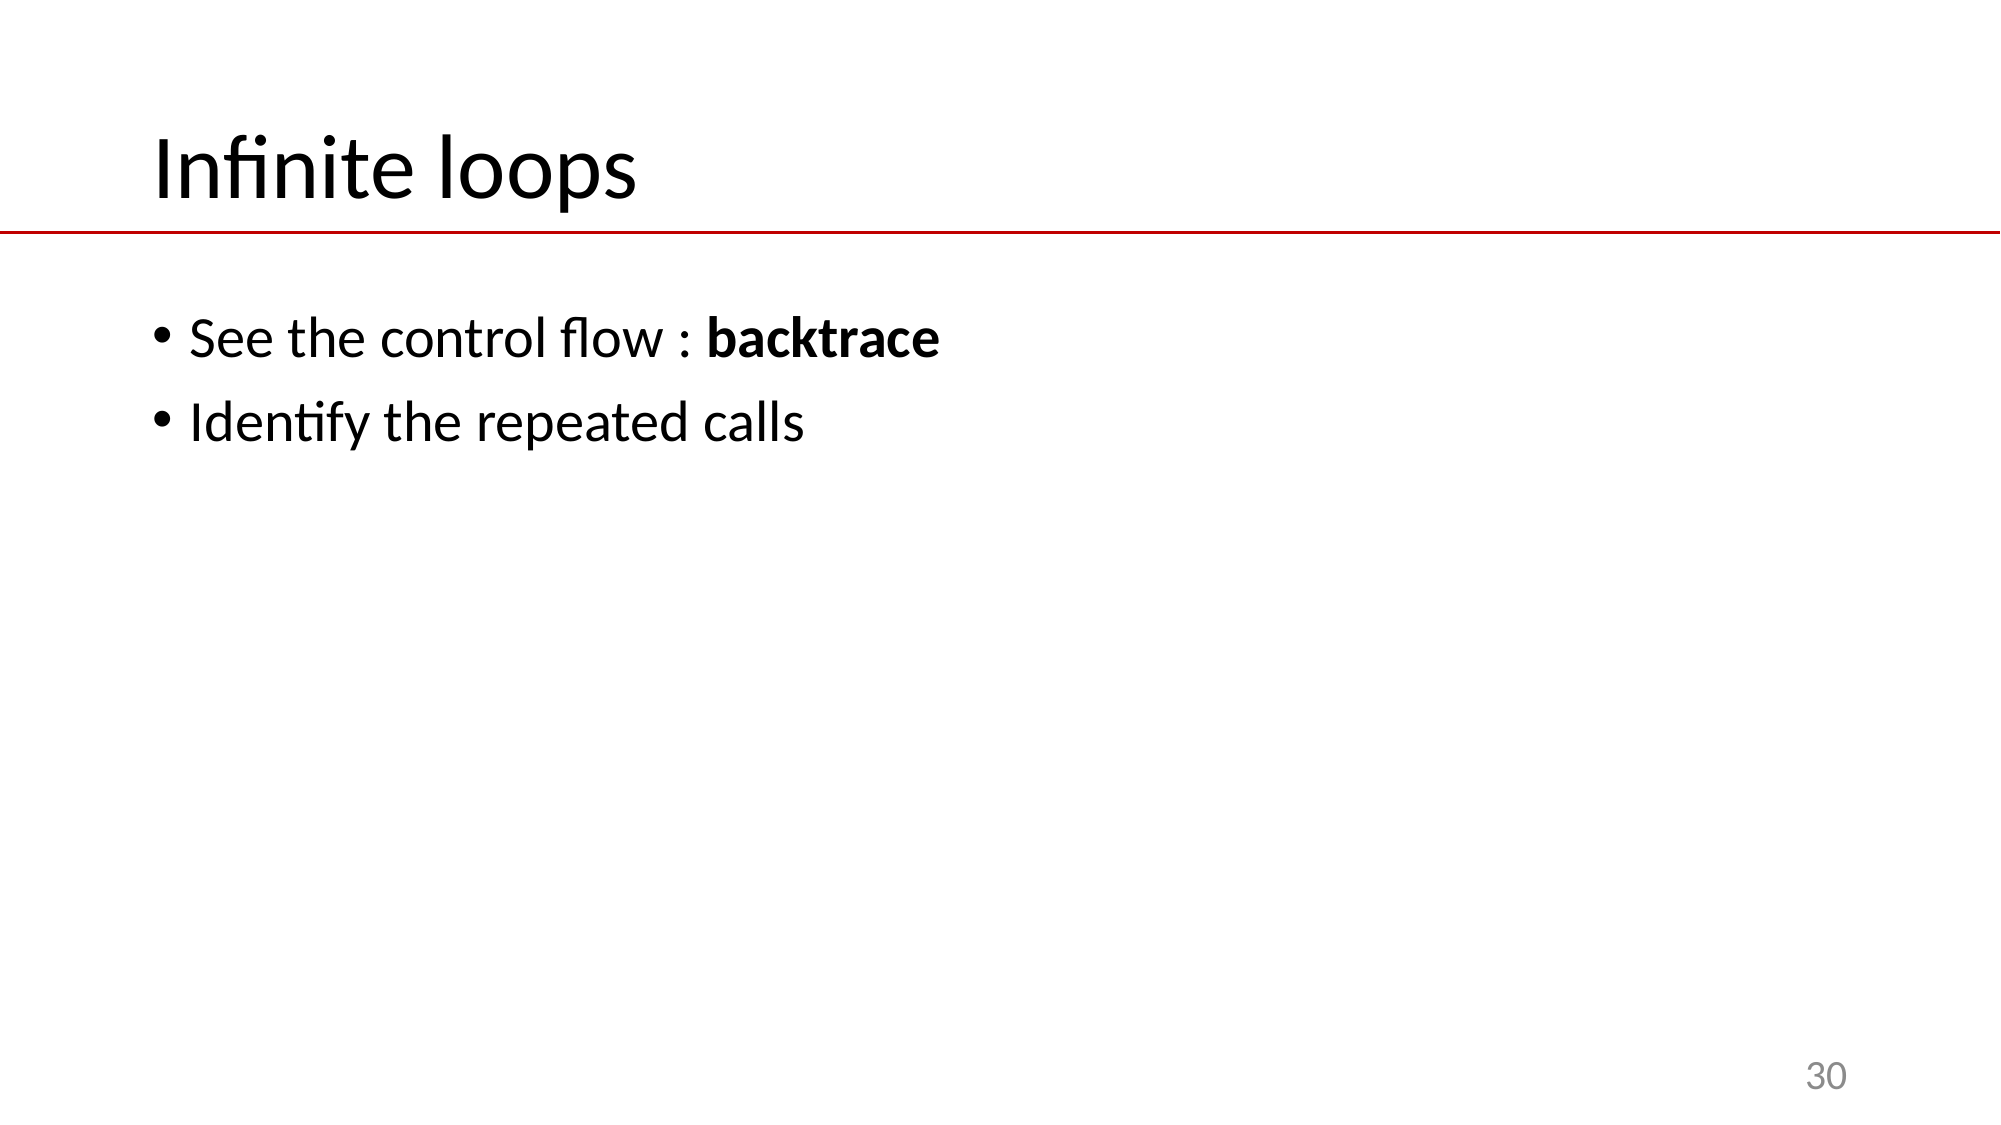

# Infinite loops
See the control flow : backtrace
Identify the repeated calls
30